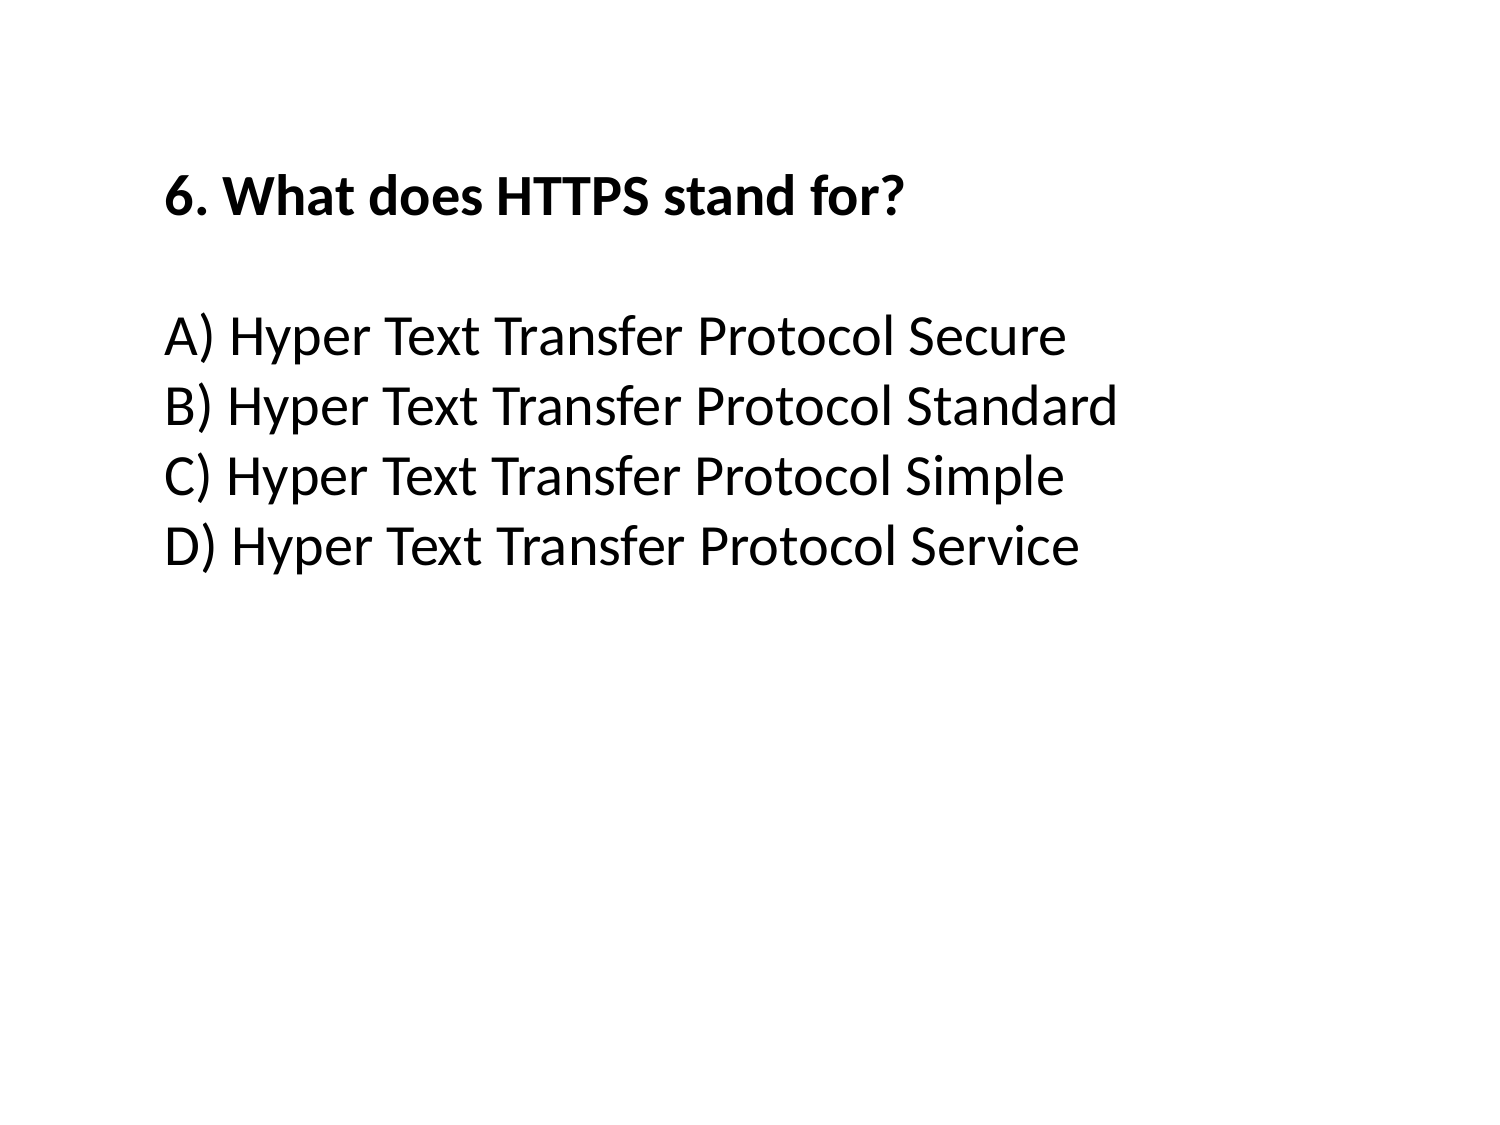

6. What does HTTPS stand for?

A) Hyper Text Transfer Protocol Secure
B) Hyper Text Transfer Protocol Standard
C) Hyper Text Transfer Protocol Simple
D) Hyper Text Transfer Protocol Service